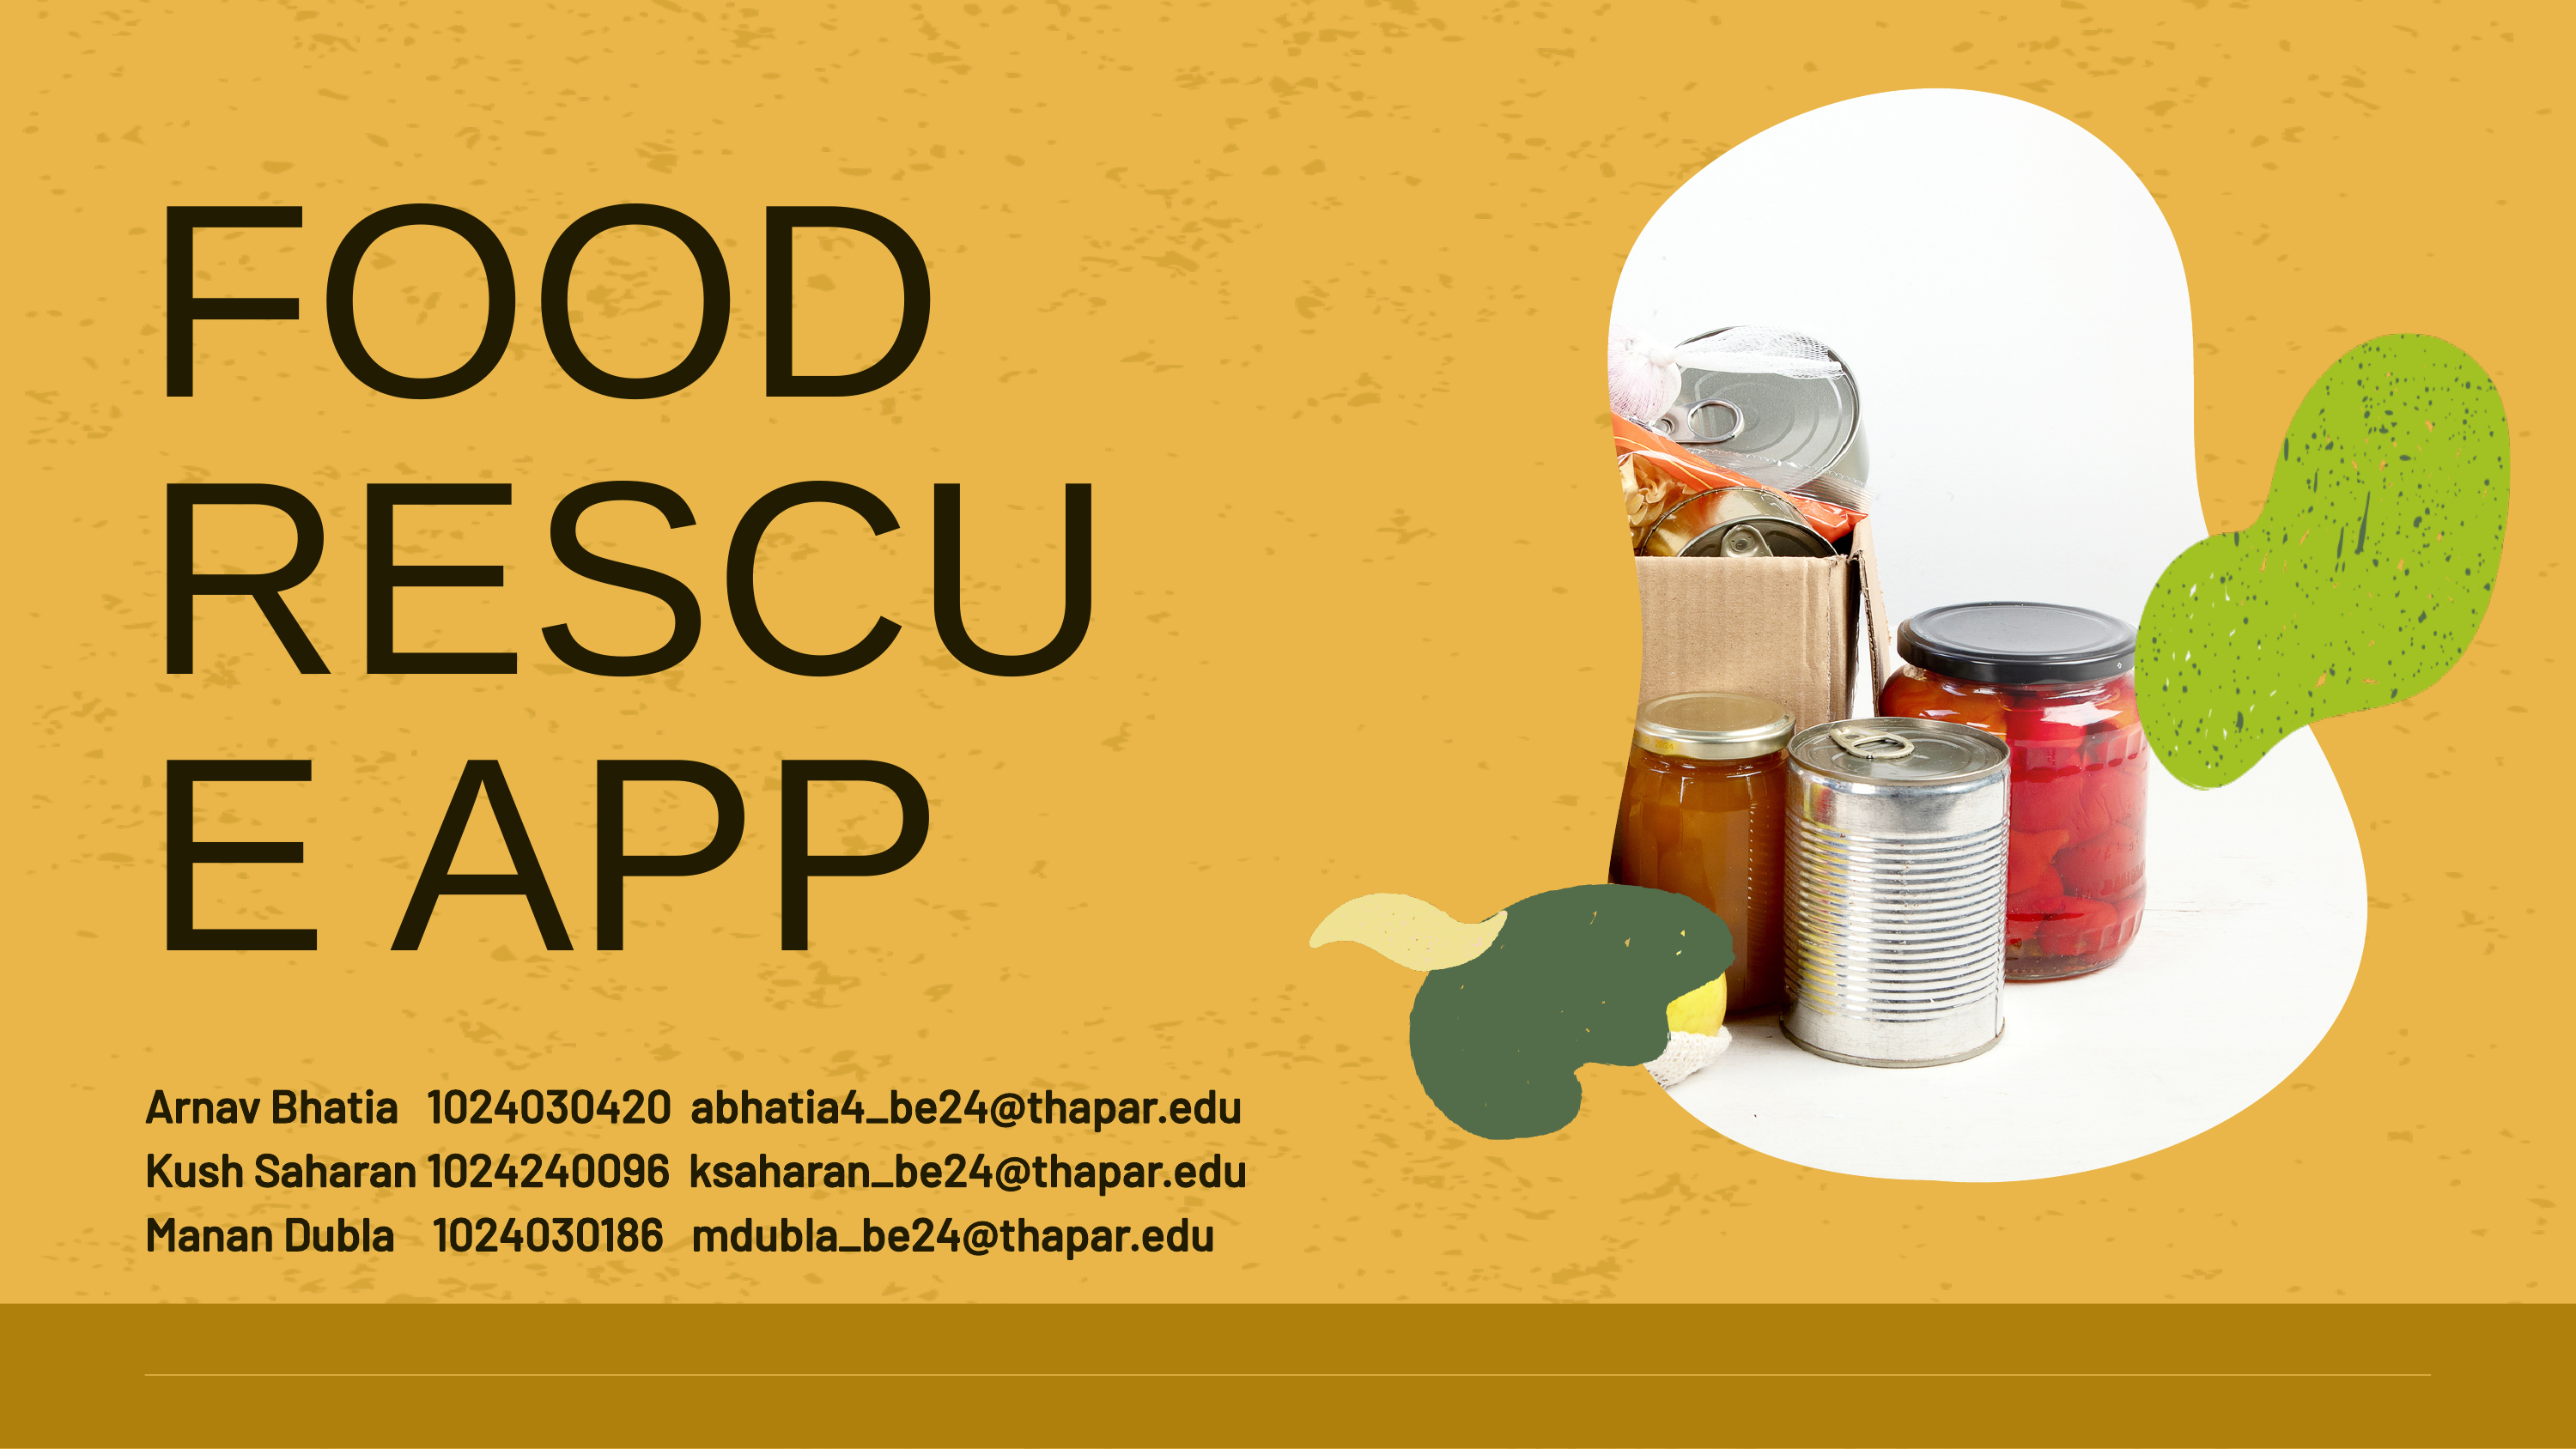

FOOD RESCUE APP
Arnav Bhatia   1024030420  abhatia4_be24@thapar.edu
Kush Saharan 1024240096  ksaharan_be24@thapar.edu
Manan Dubla    1024030186   mdubla_be24@thapar.edu